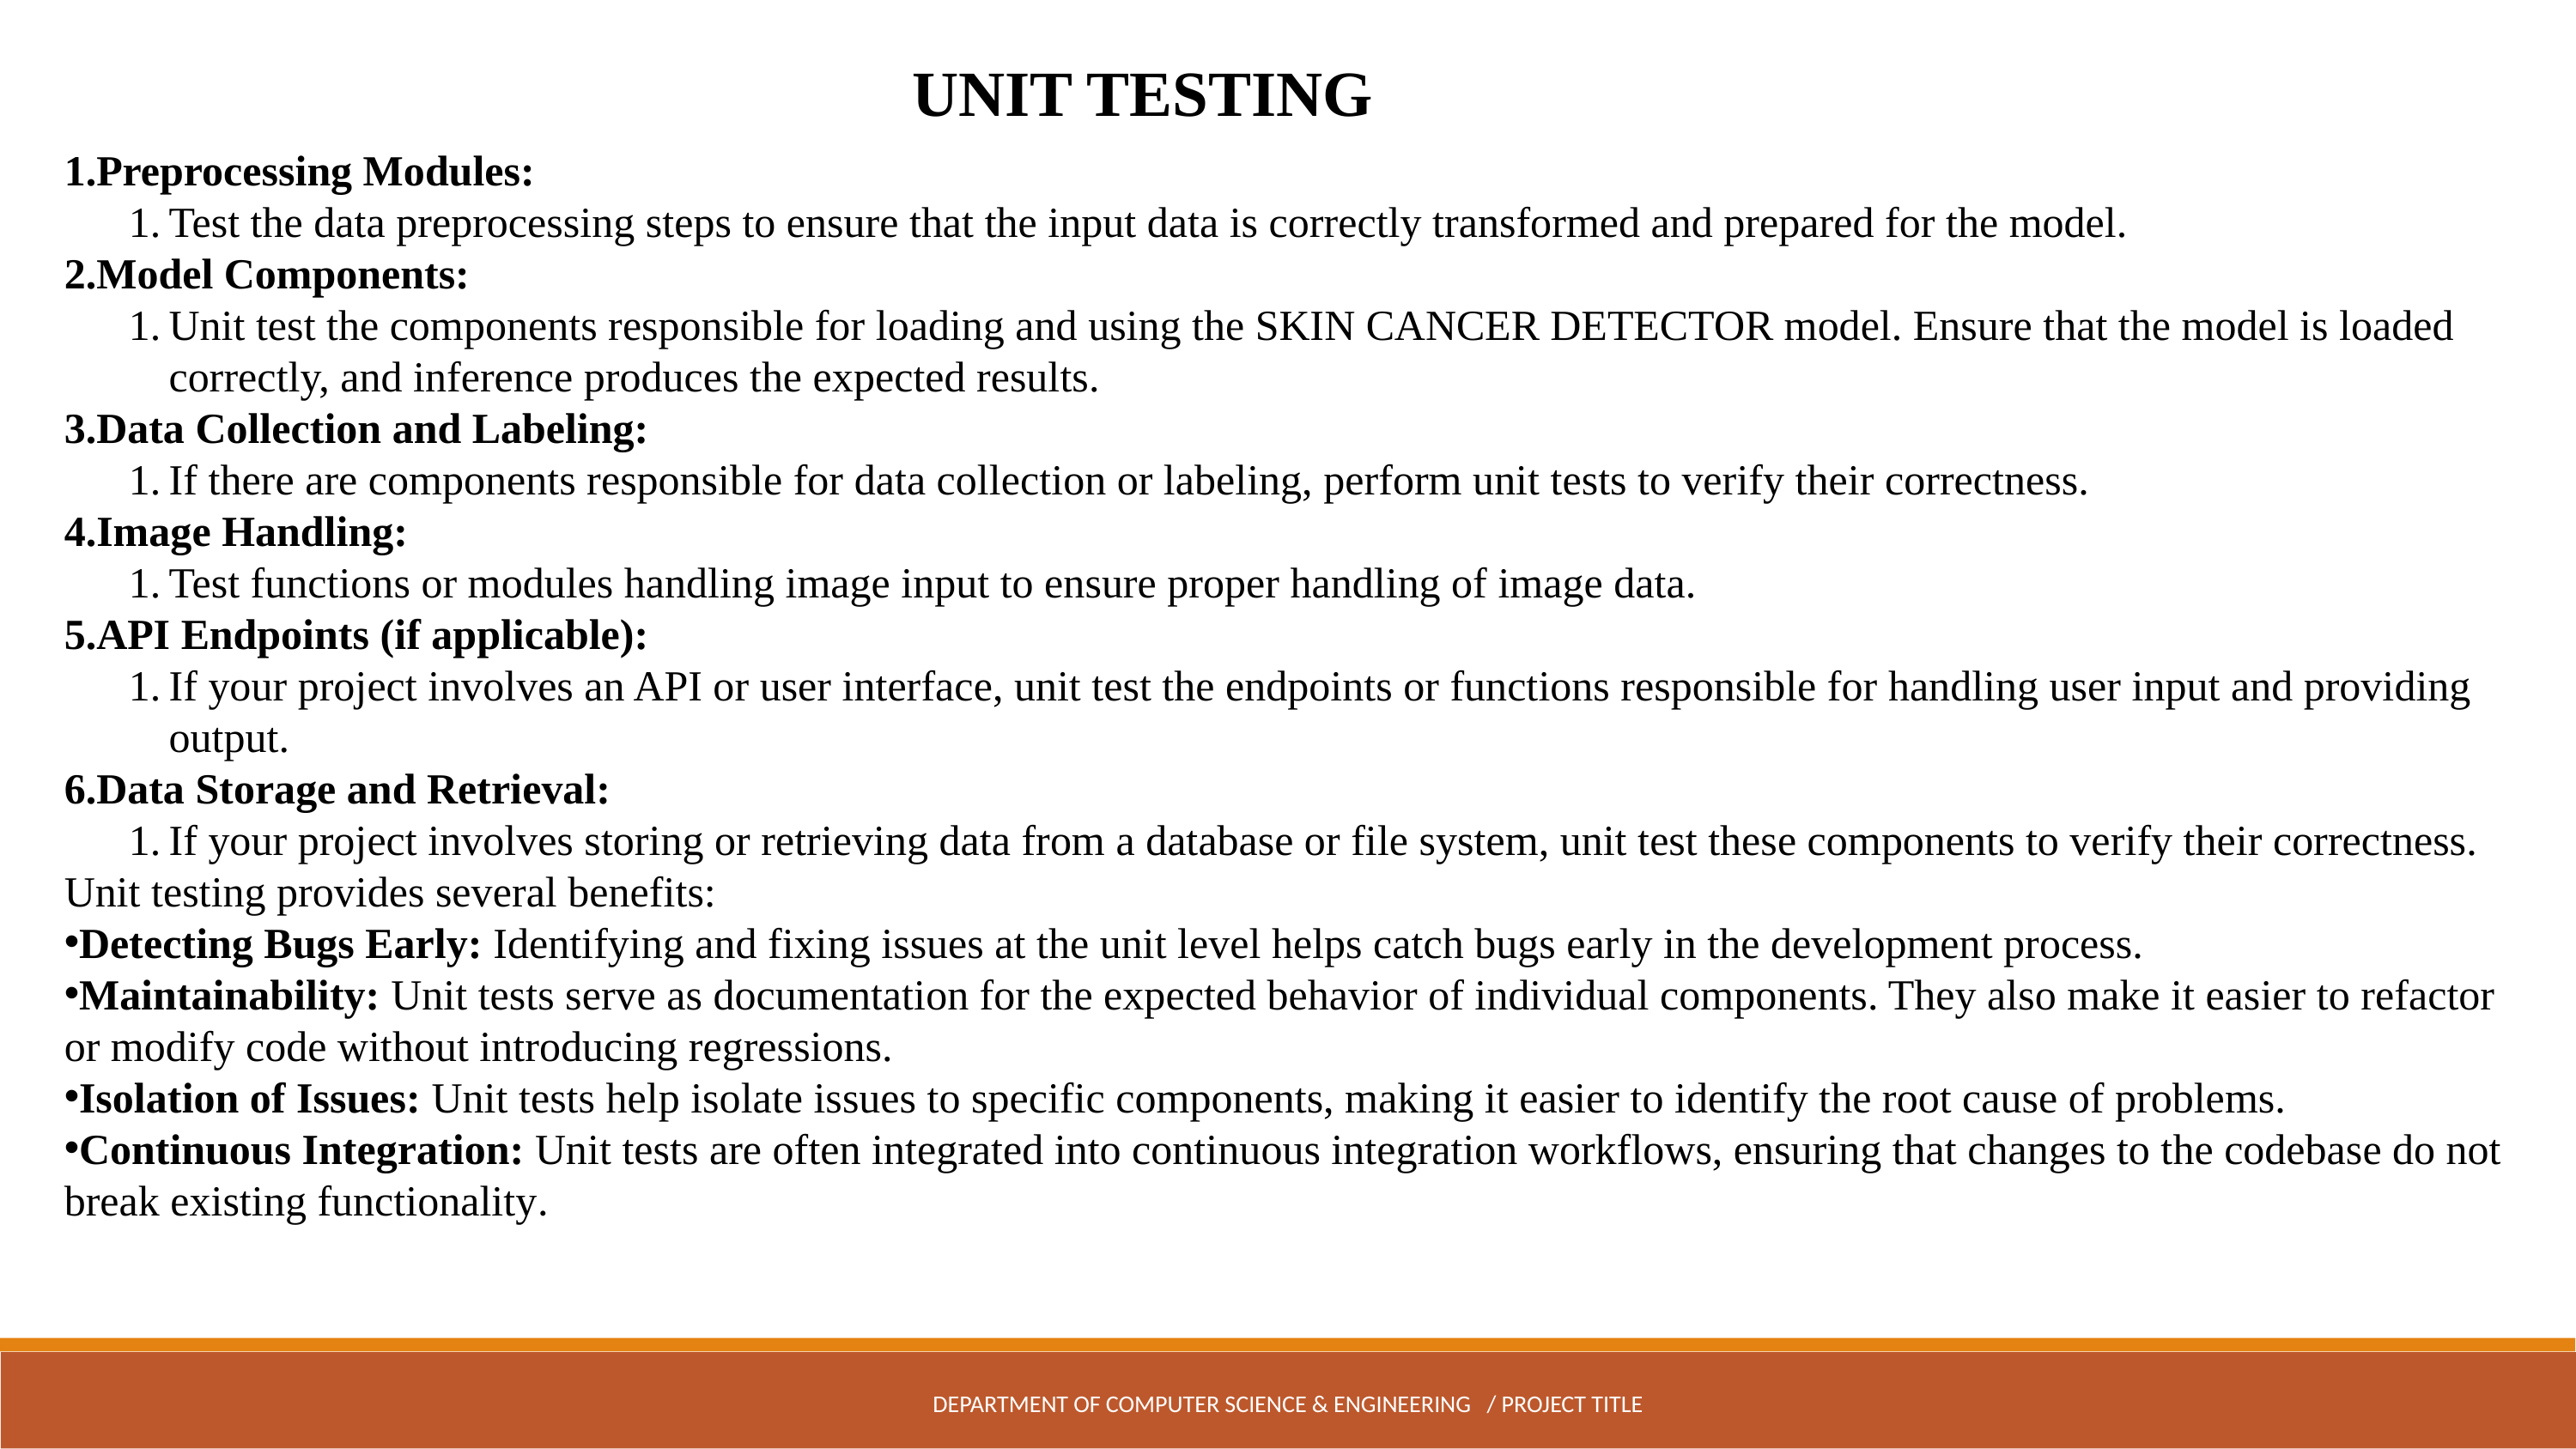

DEPARTMENT OF COMPUTER SCIENCE & ENGINEERING   / PROJECT TITLE
24
UNIT TESTING
Preprocessing Modules:
Test the data preprocessing steps to ensure that the input data is correctly transformed and prepared for the model.
Model Components:
Unit test the components responsible for loading and using the SKIN CANCER DETECTOR model. Ensure that the model is loaded correctly, and inference produces the expected results.
Data Collection and Labeling:
If there are components responsible for data collection or labeling, perform unit tests to verify their correctness.
Image Handling:
Test functions or modules handling image input to ensure proper handling of image data.
API Endpoints (if applicable):
If your project involves an API or user interface, unit test the endpoints or functions responsible for handling user input and providing output.
Data Storage and Retrieval:
If your project involves storing or retrieving data from a database or file system, unit test these components to verify their correctness.
Unit testing provides several benefits:
Detecting Bugs Early: Identifying and fixing issues at the unit level helps catch bugs early in the development process.
Maintainability: Unit tests serve as documentation for the expected behavior of individual components. They also make it easier to refactor or modify code without introducing regressions.
Isolation of Issues: Unit tests help isolate issues to specific components, making it easier to identify the root cause of problems.
Continuous Integration: Unit tests are often integrated into continuous integration workflows, ensuring that changes to the codebase do not break existing functionality.